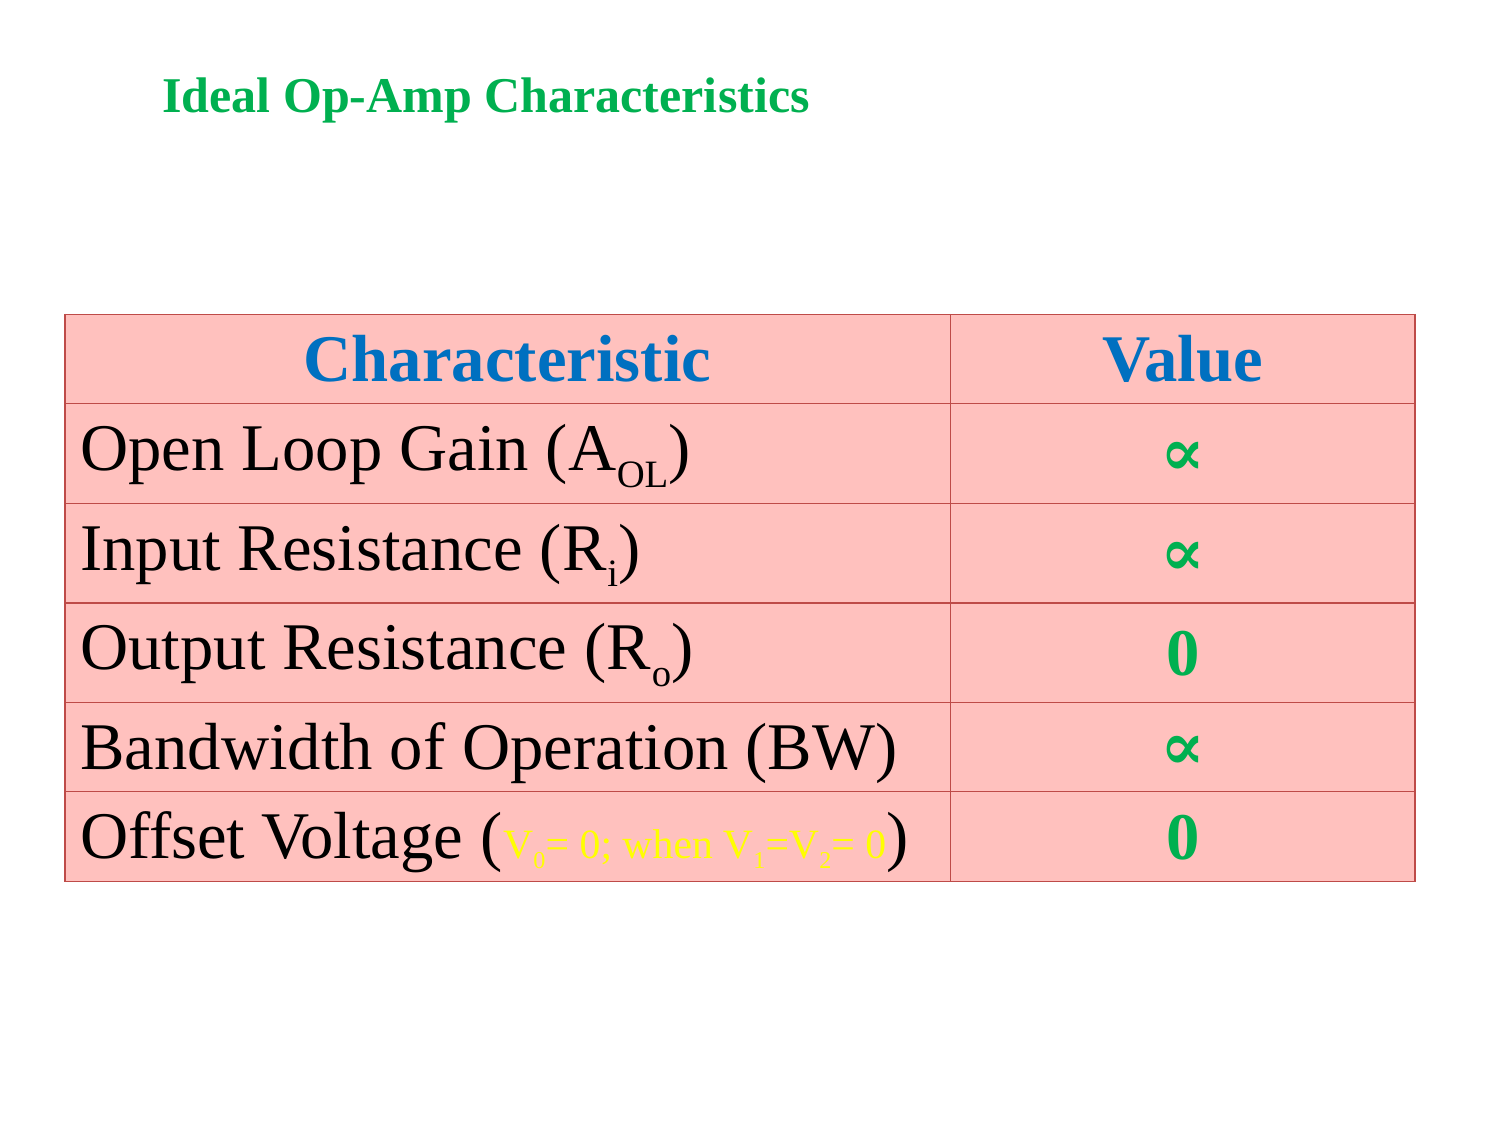

Ideal Op-Amp Characteristics
| Characteristic | Value |
| --- | --- |
| Open Loop Gain (AOL) | ∝ |
| Input Resistance (Ri) | ∝ |
| Output Resistance (Ro) | 0 |
| Bandwidth of Operation (BW) | ∝ |
| Offset Voltage (V0= 0; when V1=V2= 0) | 0 |